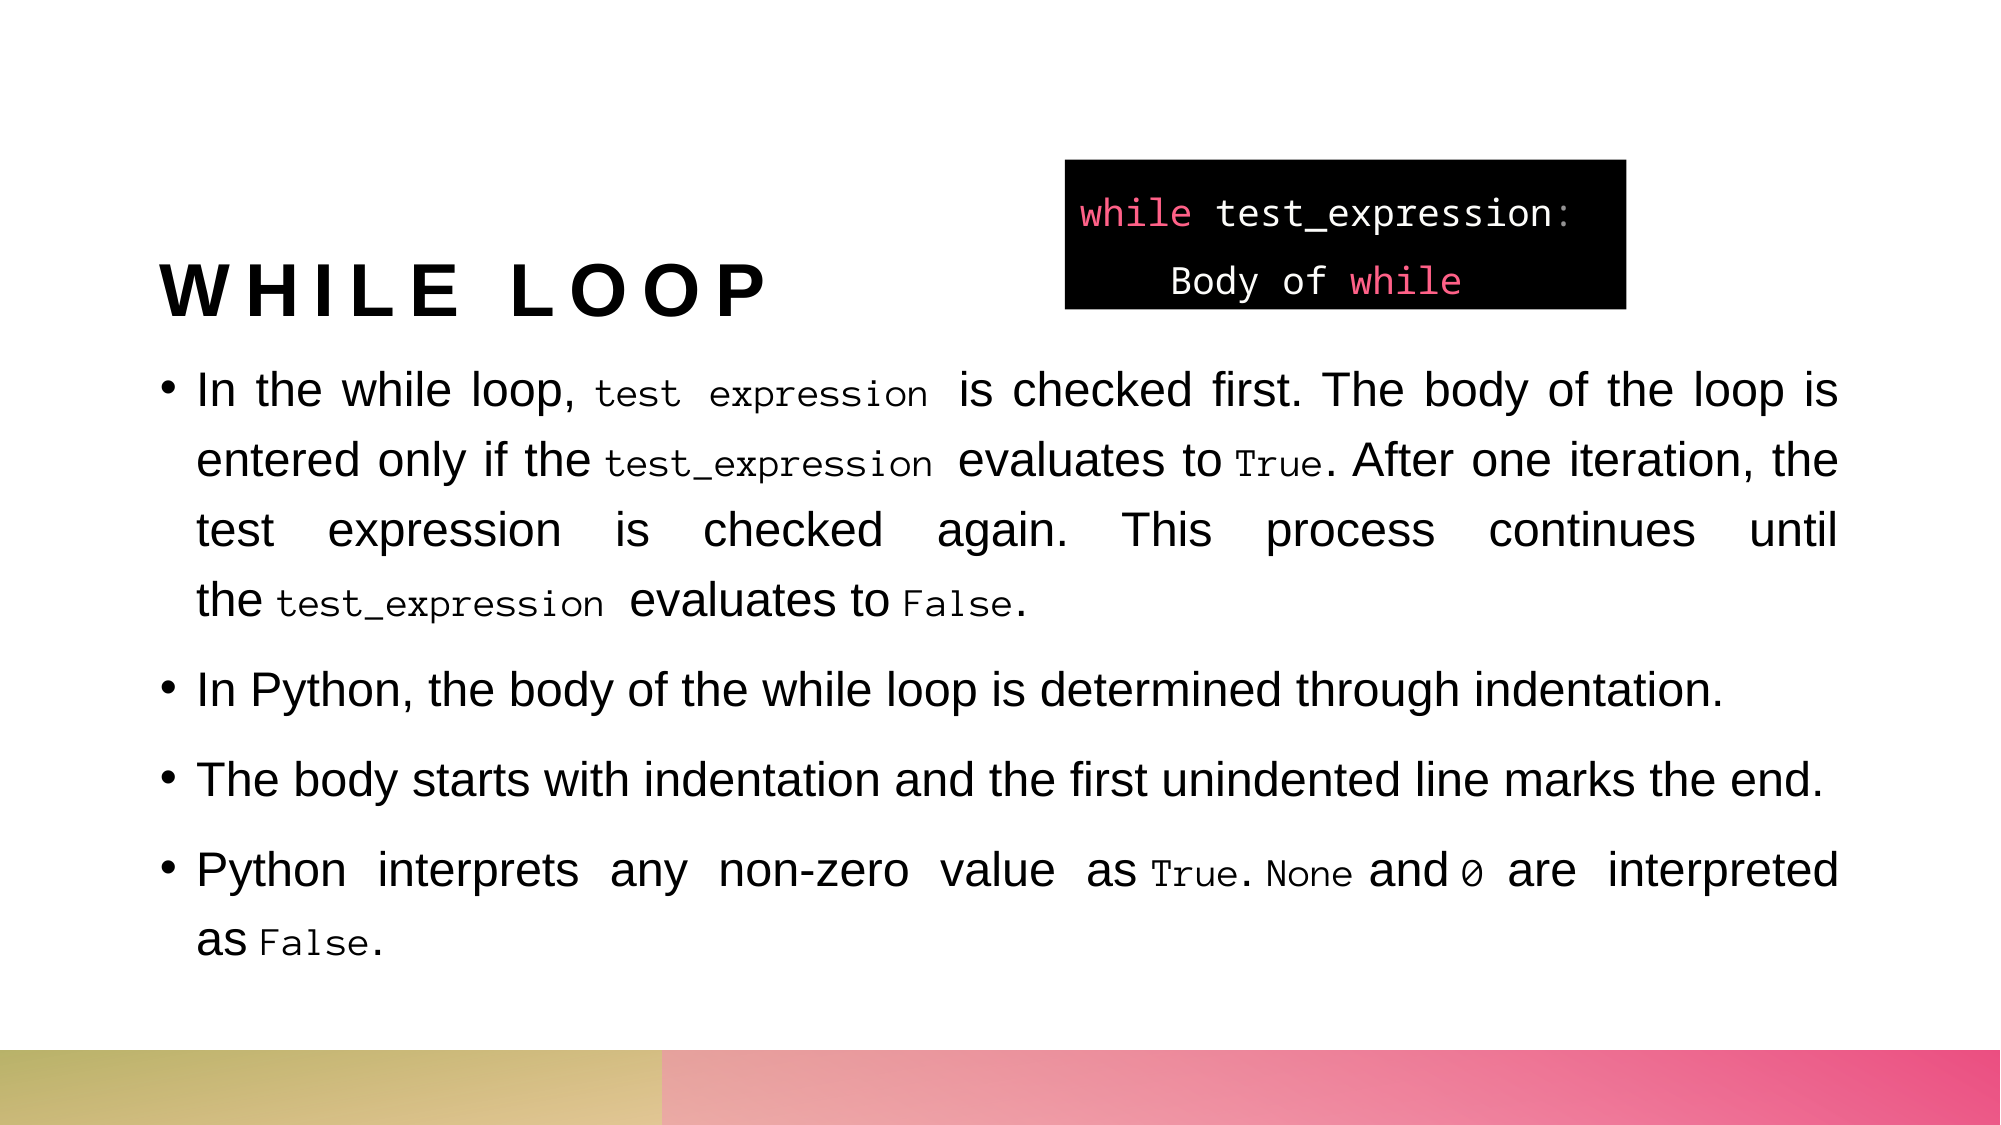

WHILE LOOP
while test_expression:
    Body of while
In the while loop, test expression is checked first. The body of the loop is entered only if the test_expression evaluates to True. After one iteration, the test expression is checked again. This process continues until the test_expression evaluates to False.
In Python, the body of the while loop is determined through indentation.
The body starts with indentation and the first unindented line marks the end.
Python interprets any non-zero value as True. None and 0 are interpreted as False.